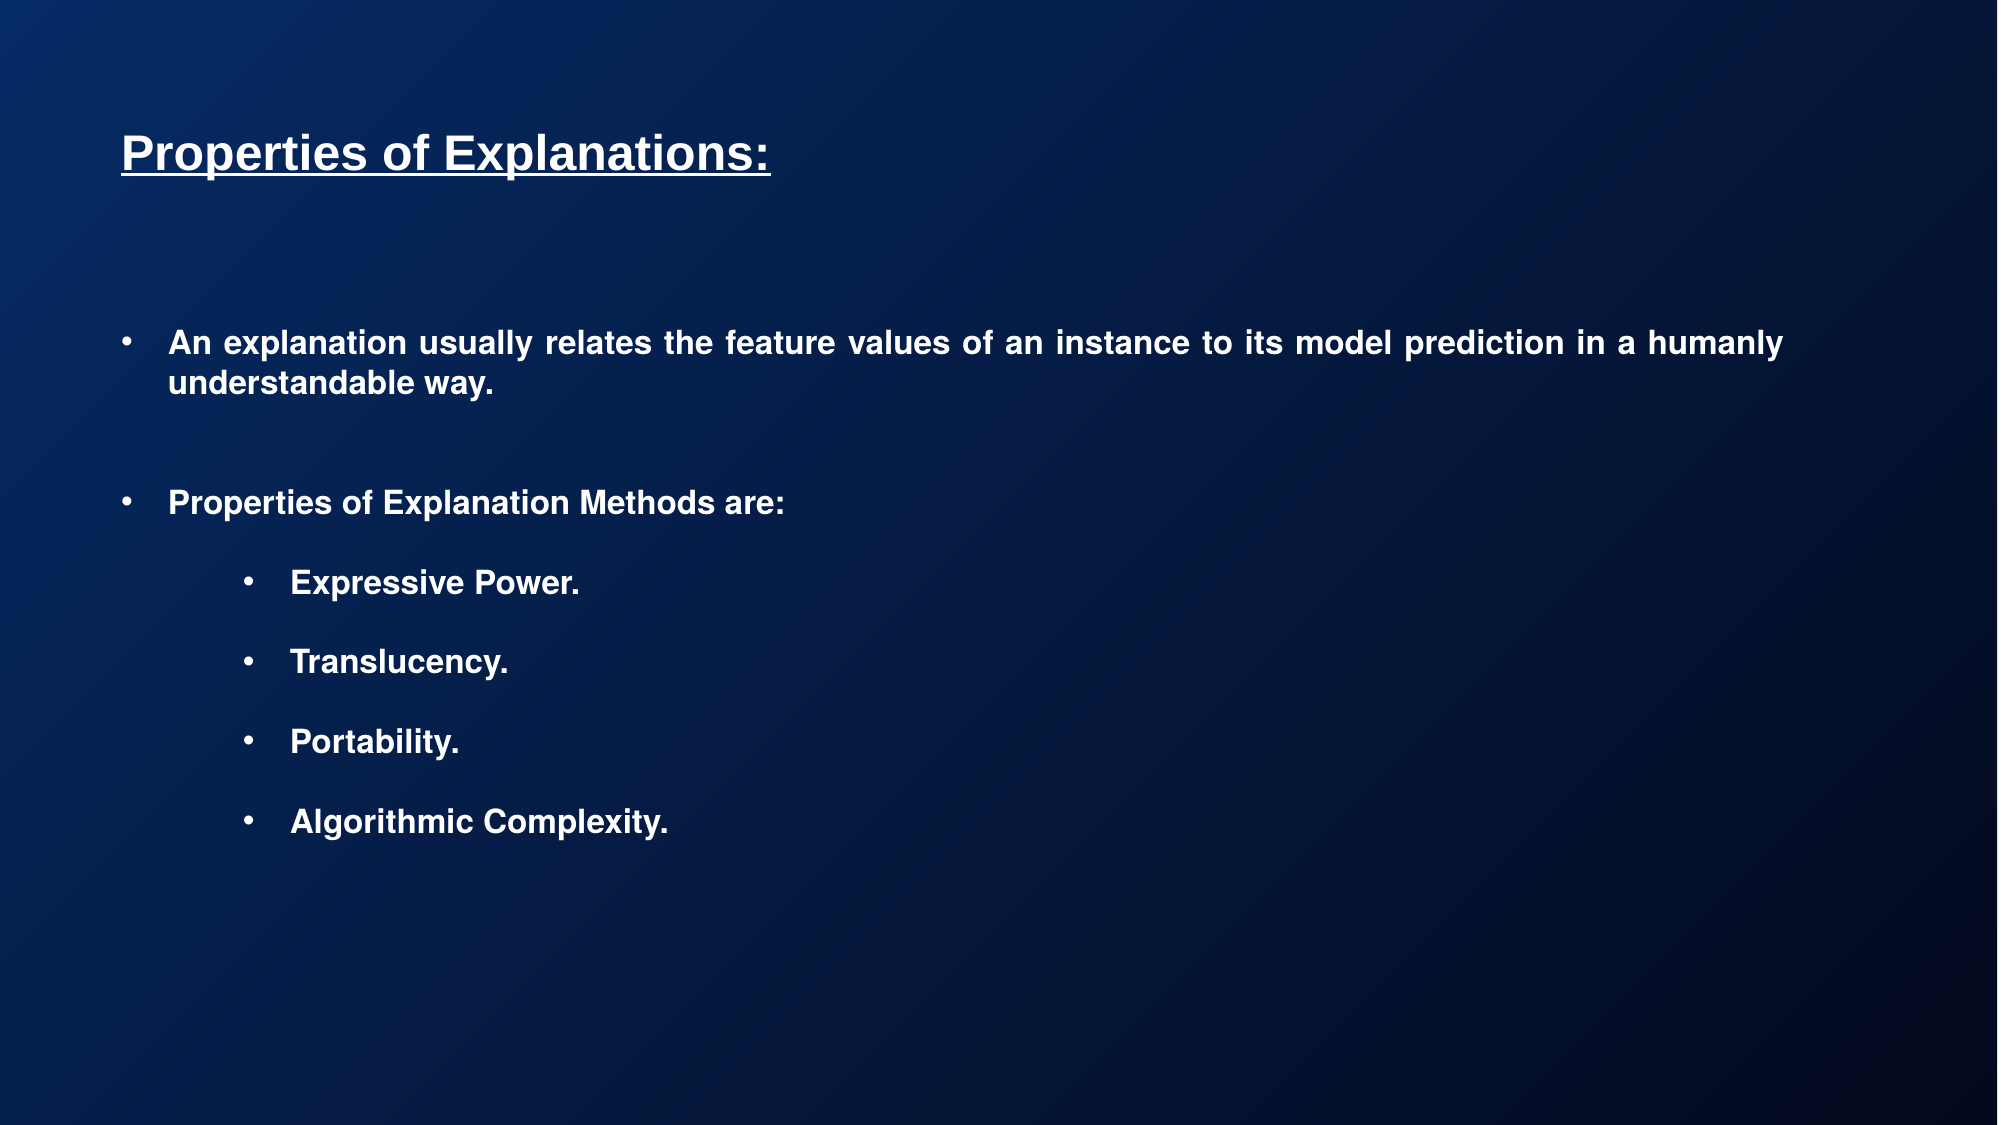

Properties of Explanations:

An explanation usually relates the feature values of an instance to its model prediction in a humanly understandable way.

Properties of Explanation Methods are:

Expressive Power.

Translucency.

Portability.

Algorithmic Complexity.